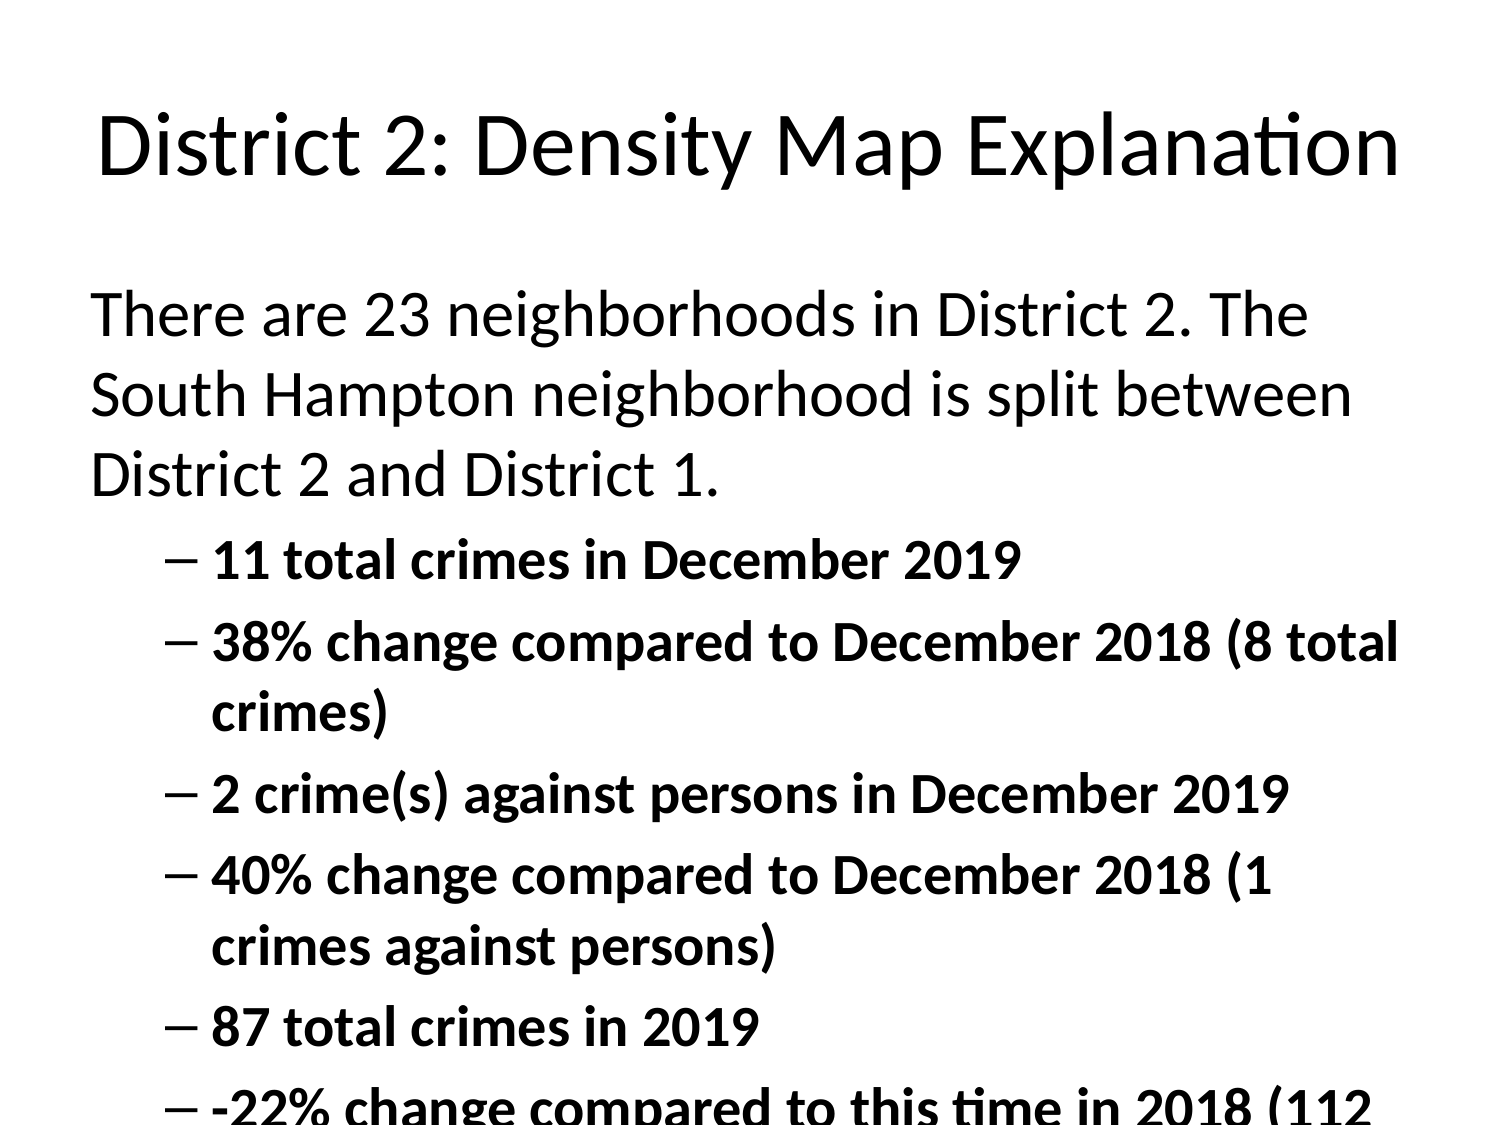

# District 2: Density Map Explanation
There are 23 neighborhoods in District 2. The South Hampton neighborhood is split between District 2 and District 1.
11 total crimes in December 2019
38% change compared to December 2018 (8 total crimes)
2 crime(s) against persons in December 2019
40% change compared to December 2018 (1 crimes against persons)
87 total crimes in 2019
-22% change compared to this time in 2018 (112 total crimes)